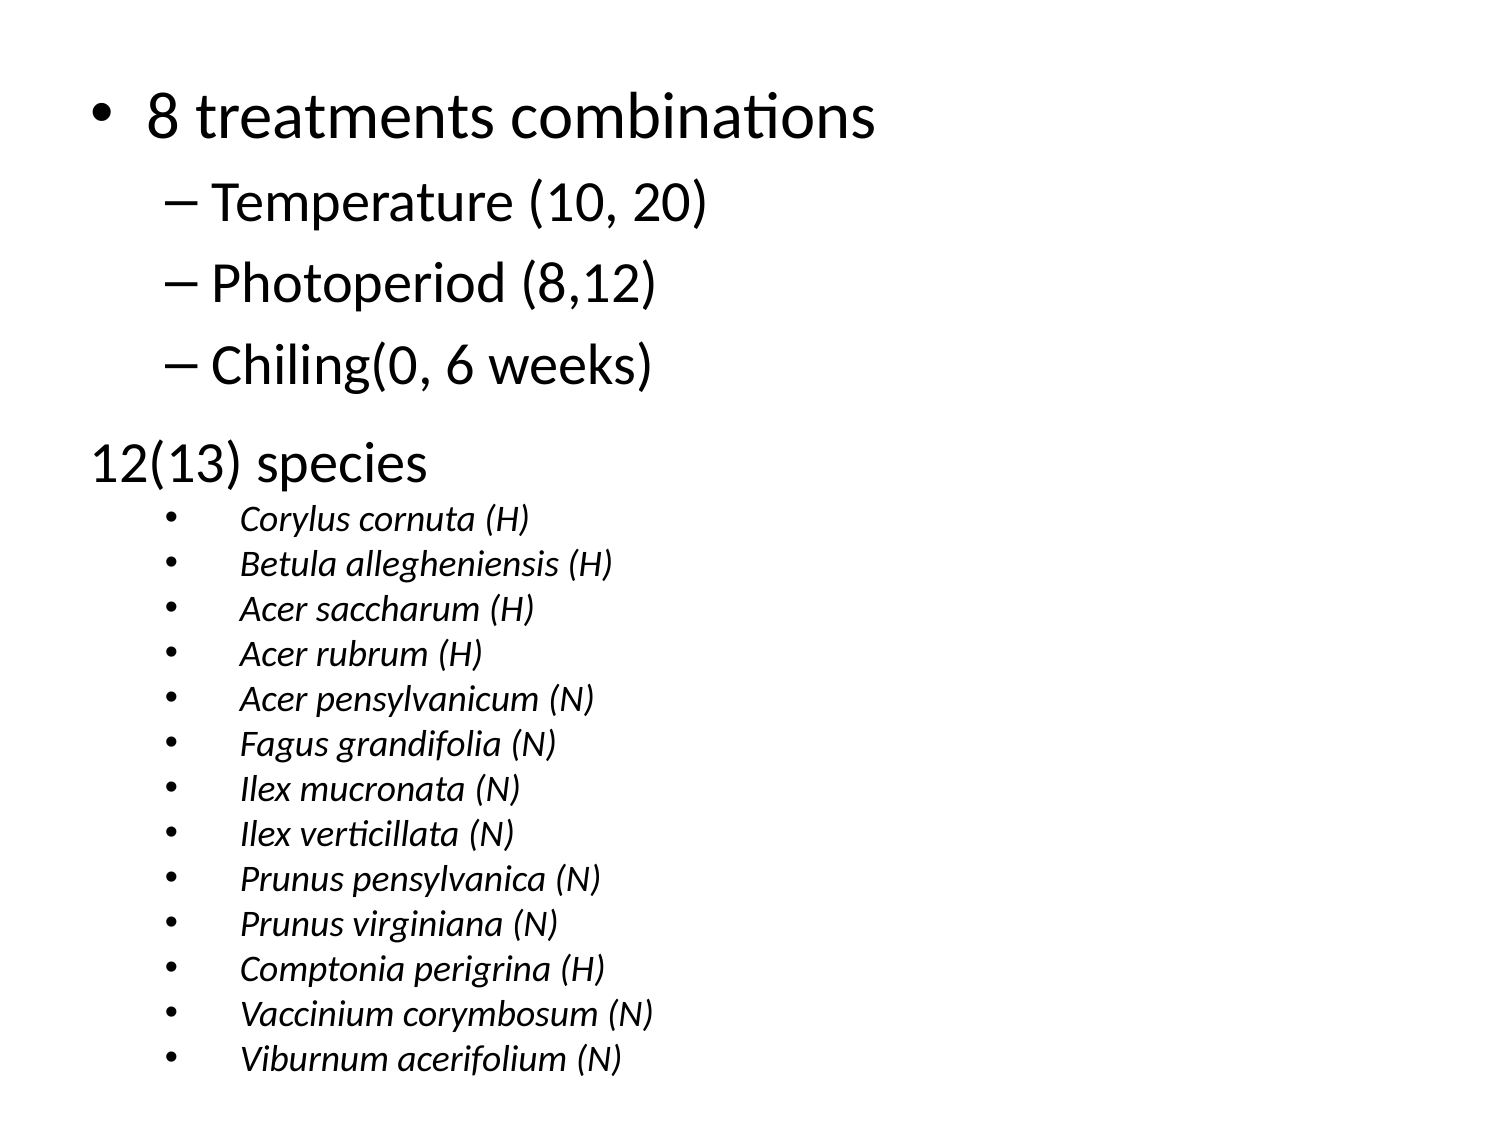

8 treatments combinations
Temperature (10, 20)
Photoperiod (8,12)
Chiling(0, 6 weeks)

12(13) species
Corylus cornuta (H)
Betula allegheniensis (H)
Acer saccharum (H)
Acer rubrum (H)
Acer pensylvanicum (N)
Fagus grandifolia (N)
Ilex mucronata (N)
Ilex verticillata (N)
Prunus pensylvanica (N)
Prunus virginiana (N)
Comptonia perigrina (H)
Vaccinium corymbosum (N)
Viburnum acerifolium (N)